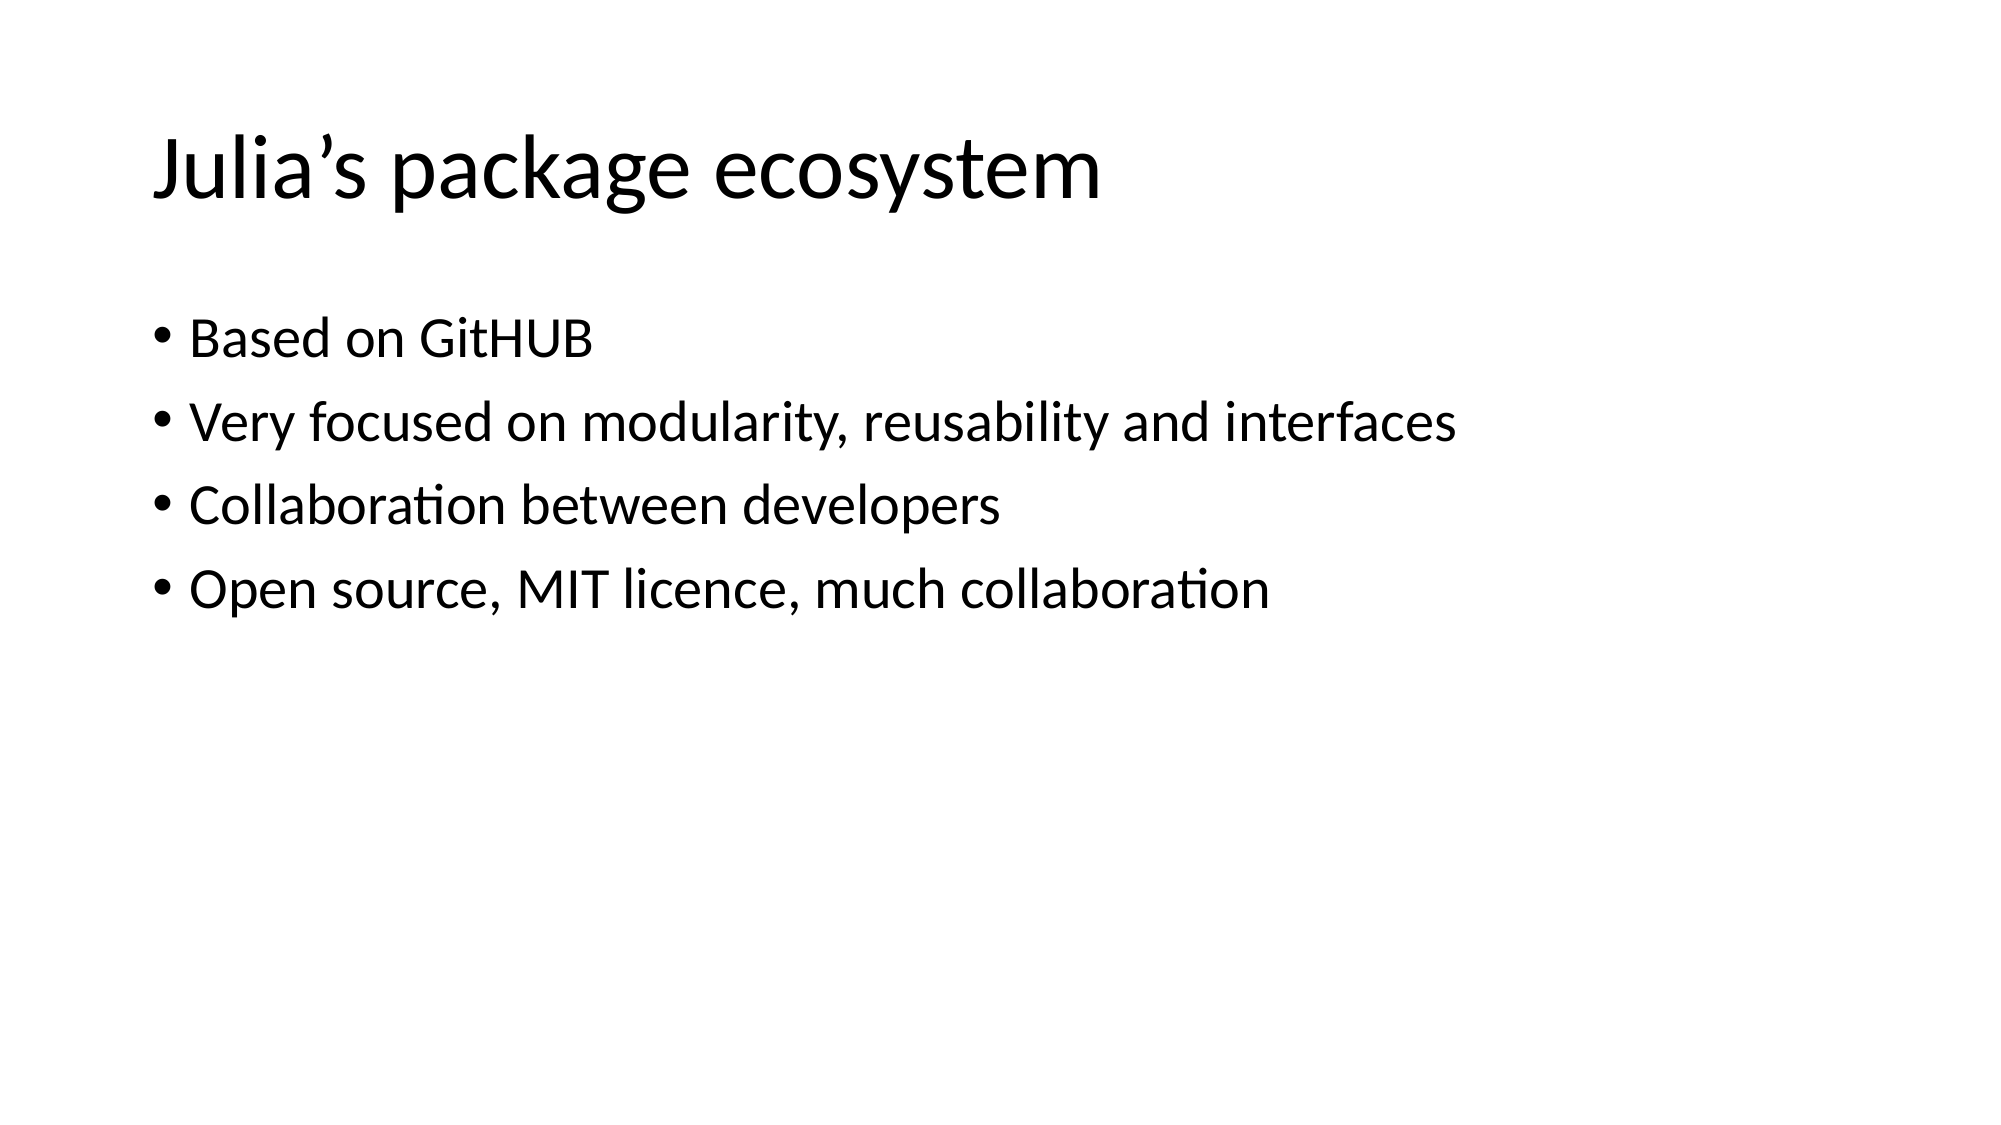

# Julia’s package ecosystem
Based on GitHUB
Very focused on modularity, reusability and interfaces
Collaboration between developers
Open source, MIT licence, much collaboration